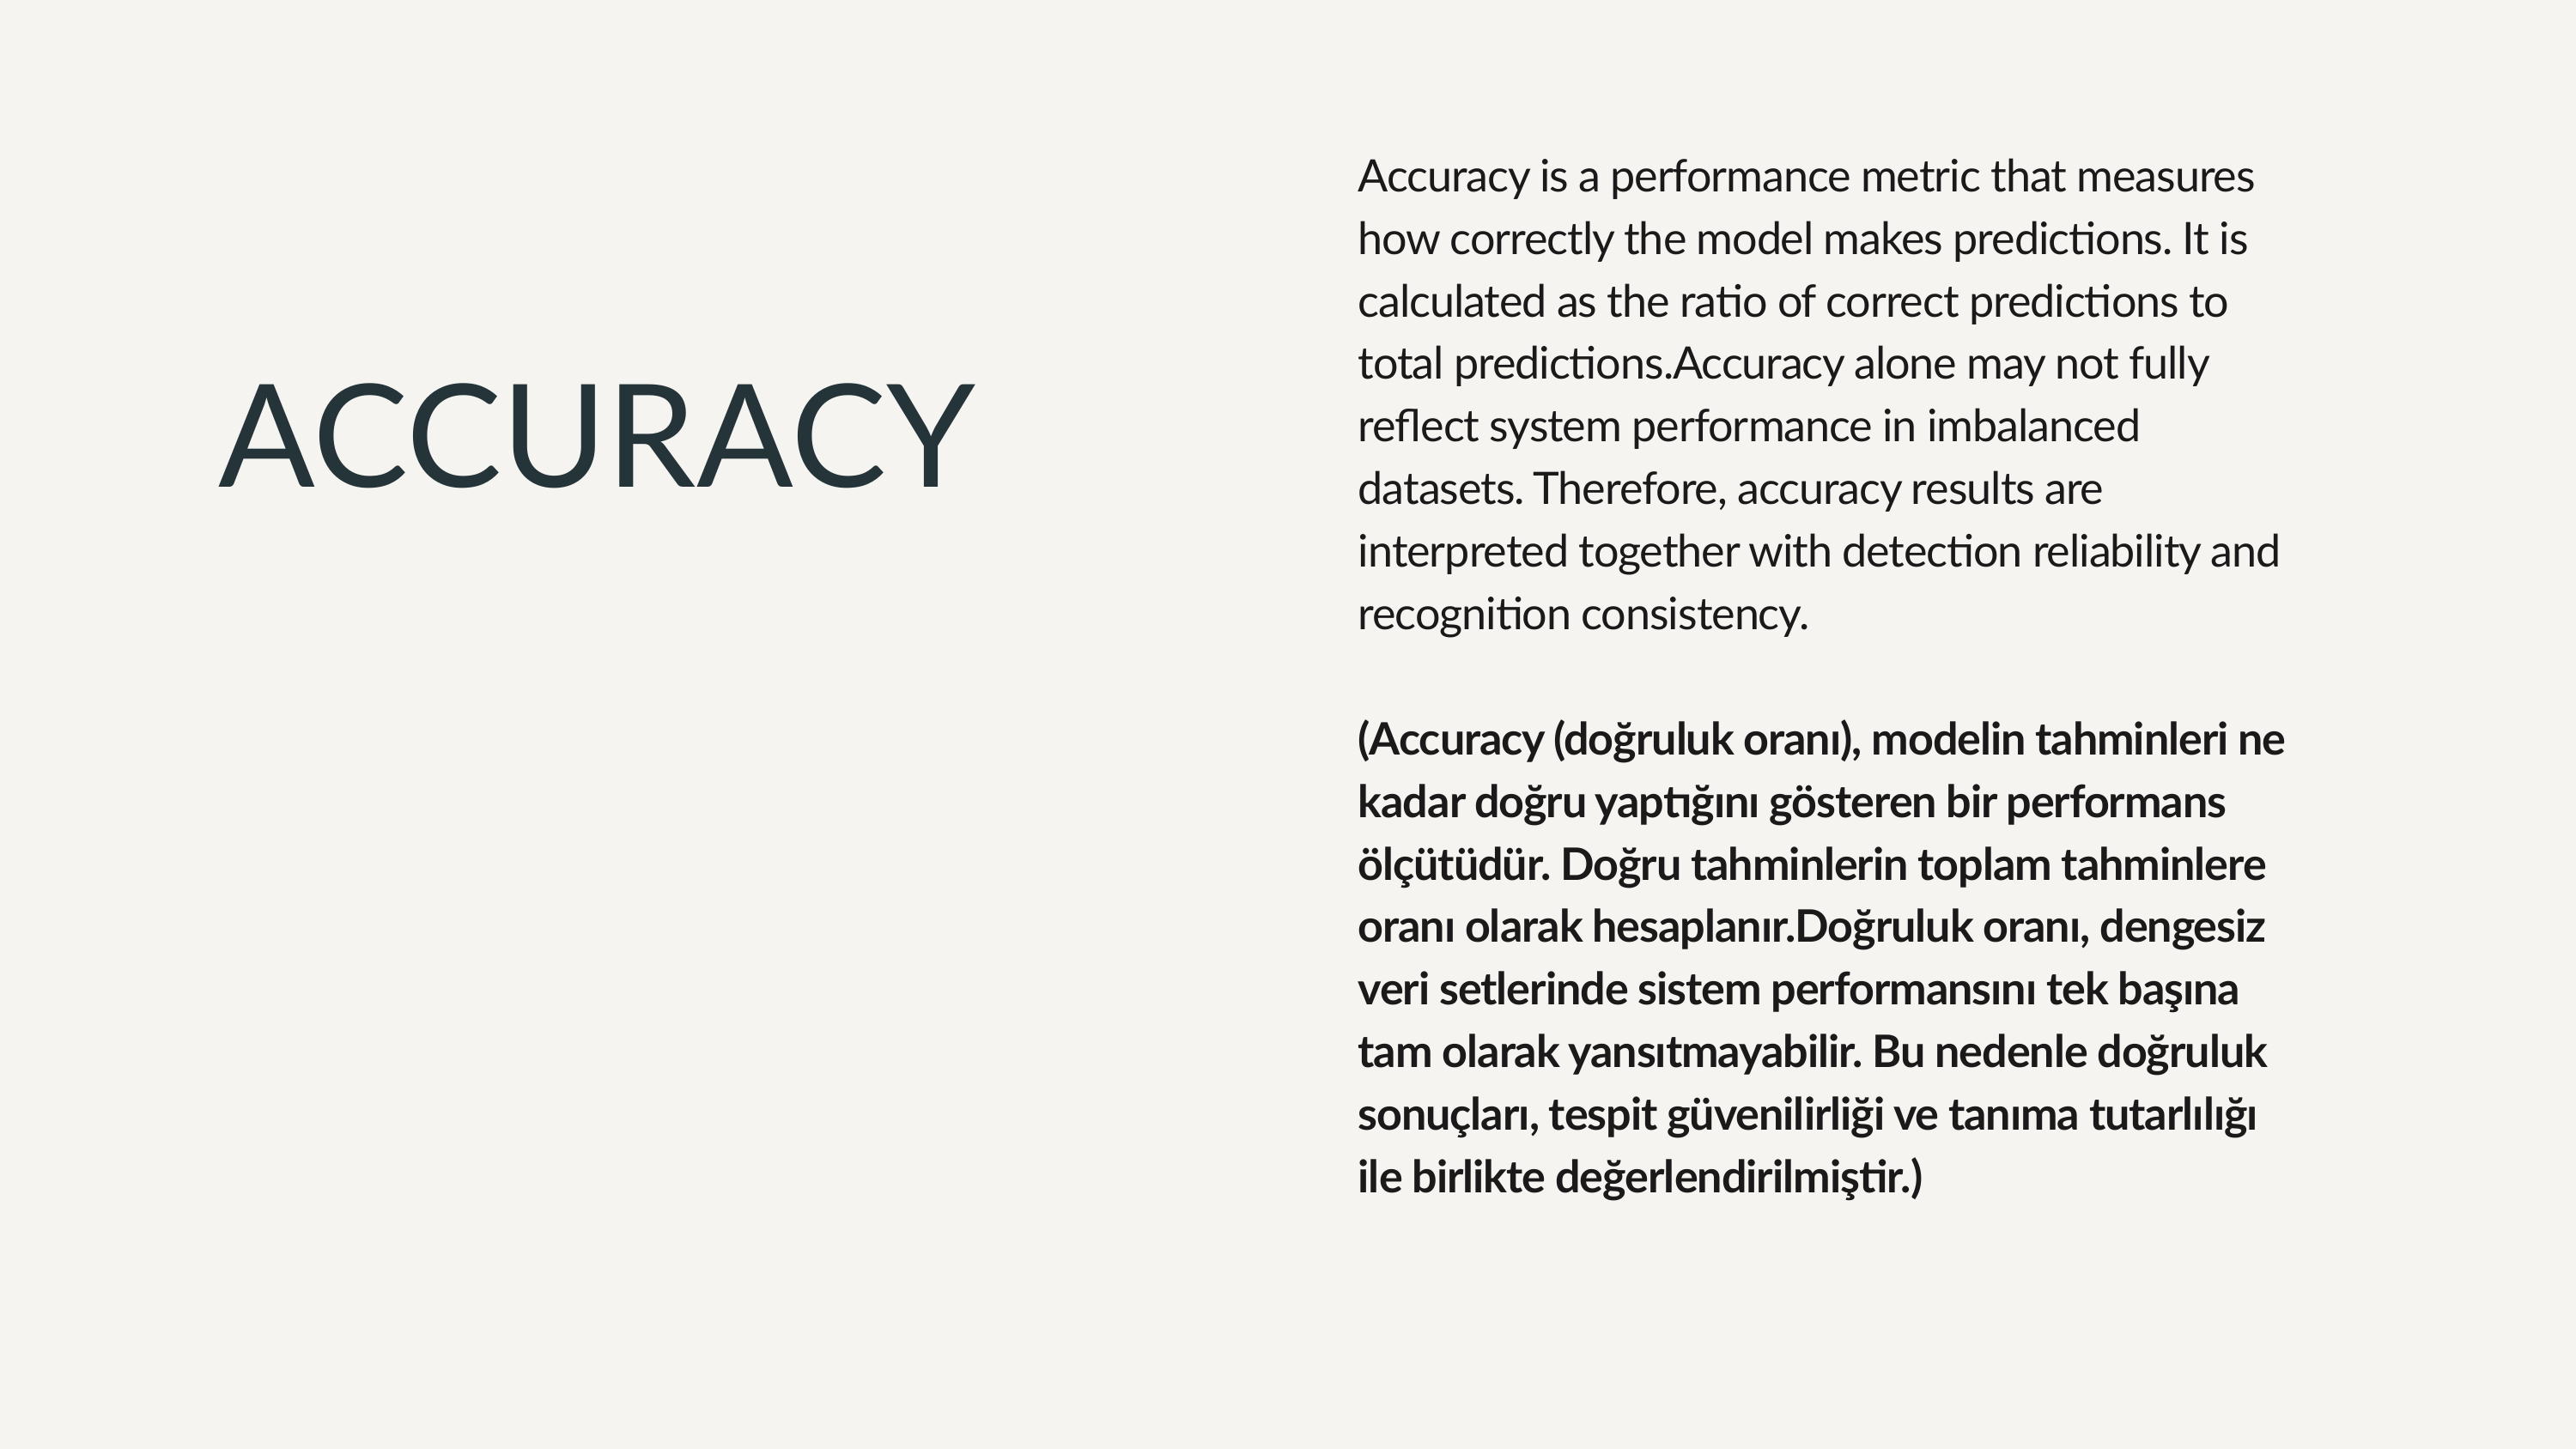

Accuracy is a performance metric that measures how correctly the model makes predictions. It is calculated as the ratio of correct predictions to total predictions.Accuracy alone may not fully reflect system performance in imbalanced datasets. Therefore, accuracy results are interpreted together with detection reliability and recognition consistency.

(Accuracy (doğruluk oranı), modelin tahminleri ne kadar doğru yaptığını gösteren bir performans ölçütüdür. Doğru tahminlerin toplam tahminlere oranı olarak hesaplanır.Doğruluk oranı, dengesiz veri setlerinde sistem performansını tek başına tam olarak yansıtmayabilir. Bu nedenle doğruluk sonuçları, tespit güvenilirliği ve tanıma tutarlılığı ile birlikte değerlendirilmiştir.)
ACCURACY